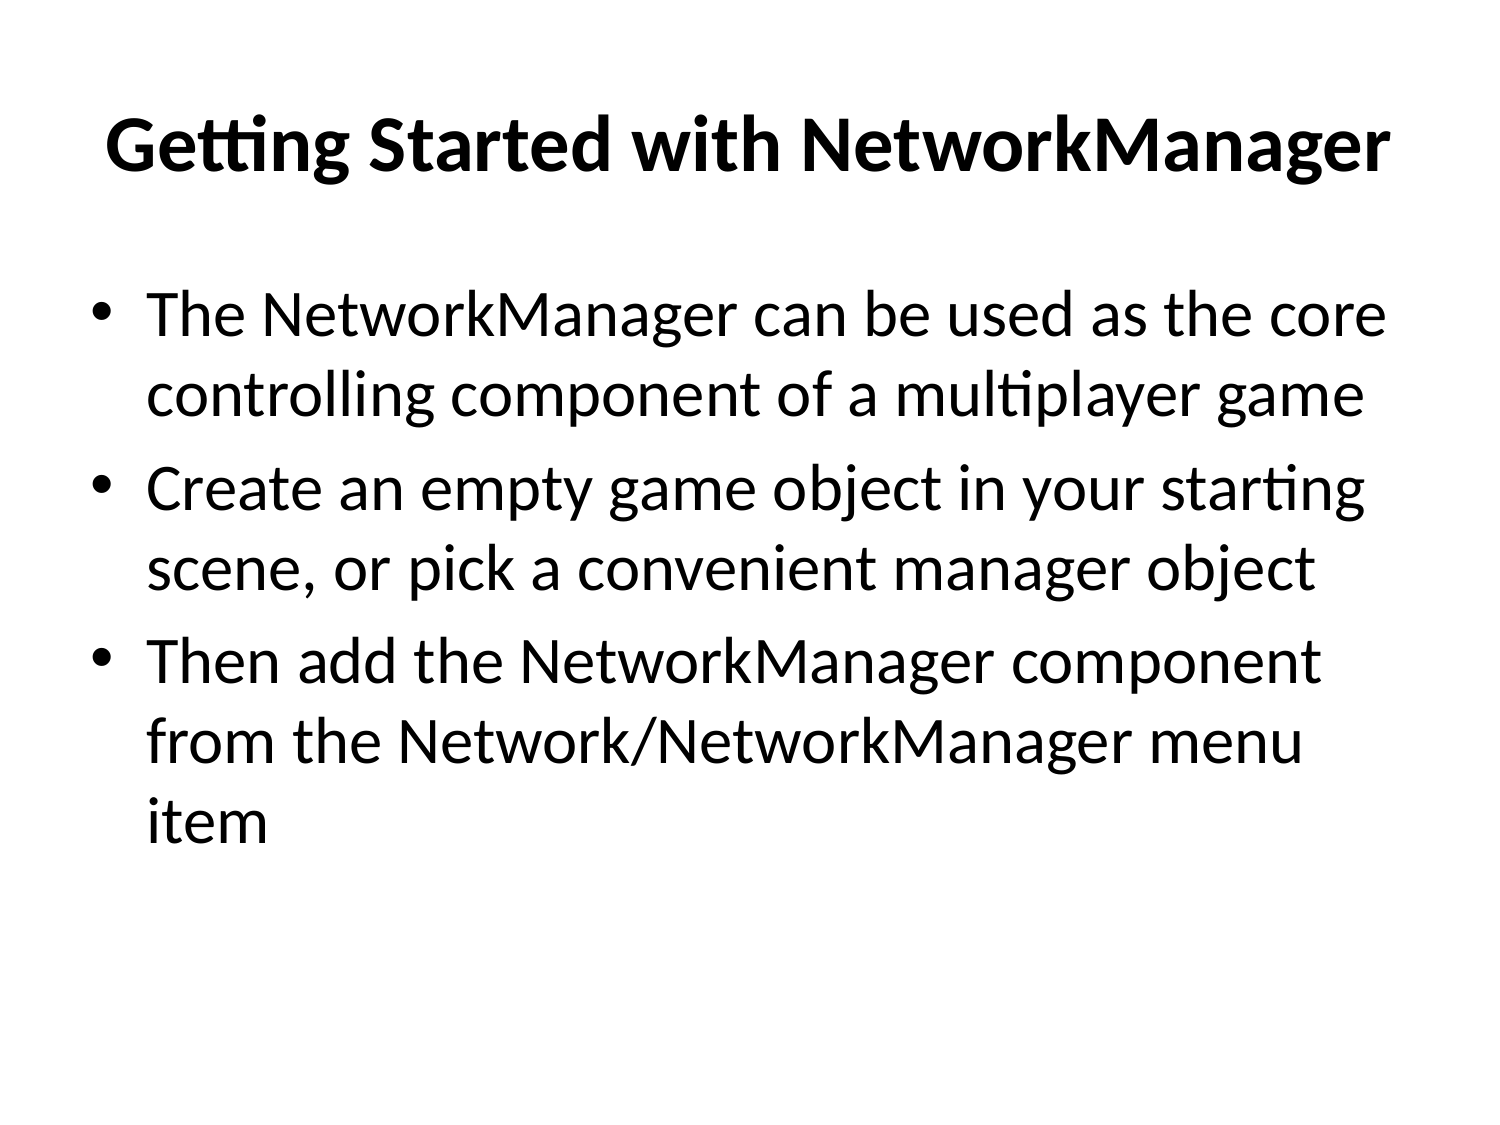

# Getting Started with NetworkManager
The NetworkManager can be used as the core controlling component of a multiplayer game
Create an empty game object in your starting scene, or pick a convenient manager object
Then add the NetworkManager component from the Network/NetworkManager menu item